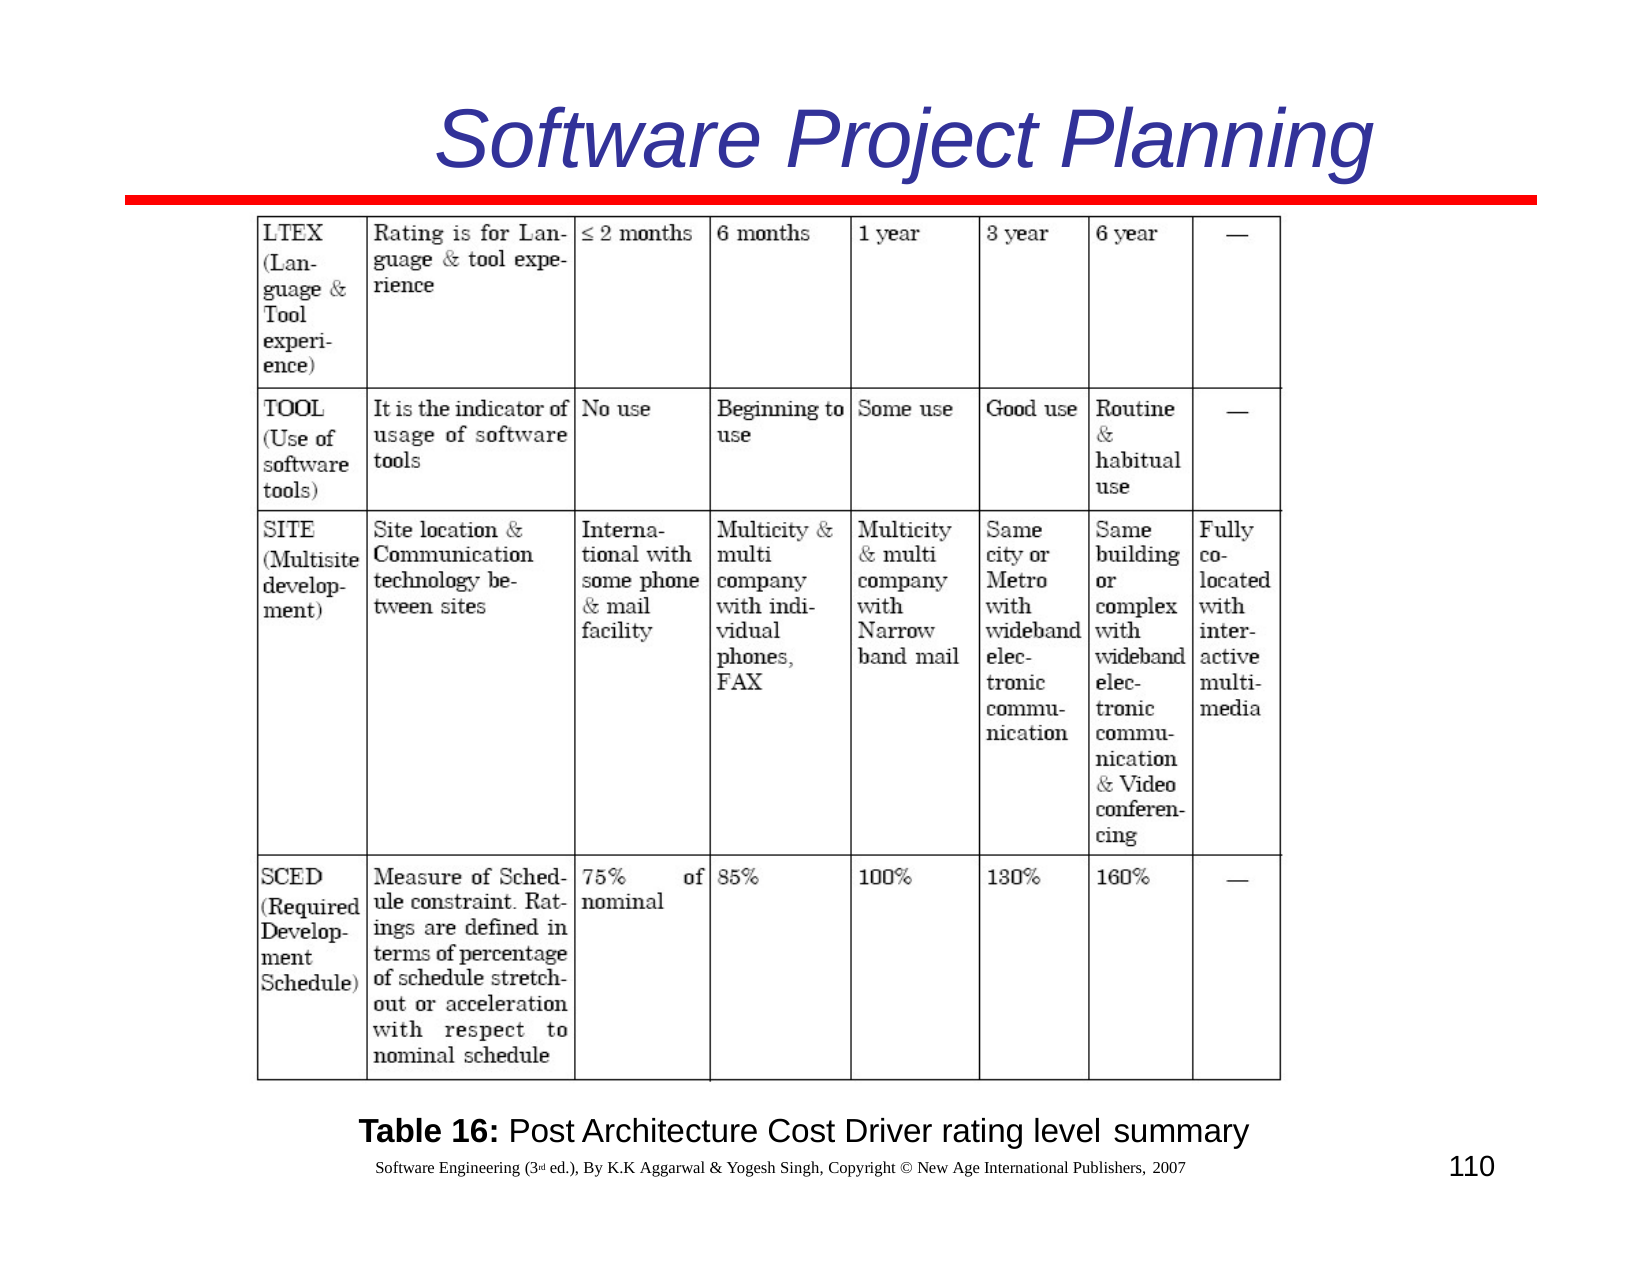

# Software Project Planning

110
Table 16: Post Architecture Cost Driver rating level summary
Software Engineering (3rd  ed.), By K.K Aggarwal & Yogesh Singh, Copyright © New Age International Publishers, 2007